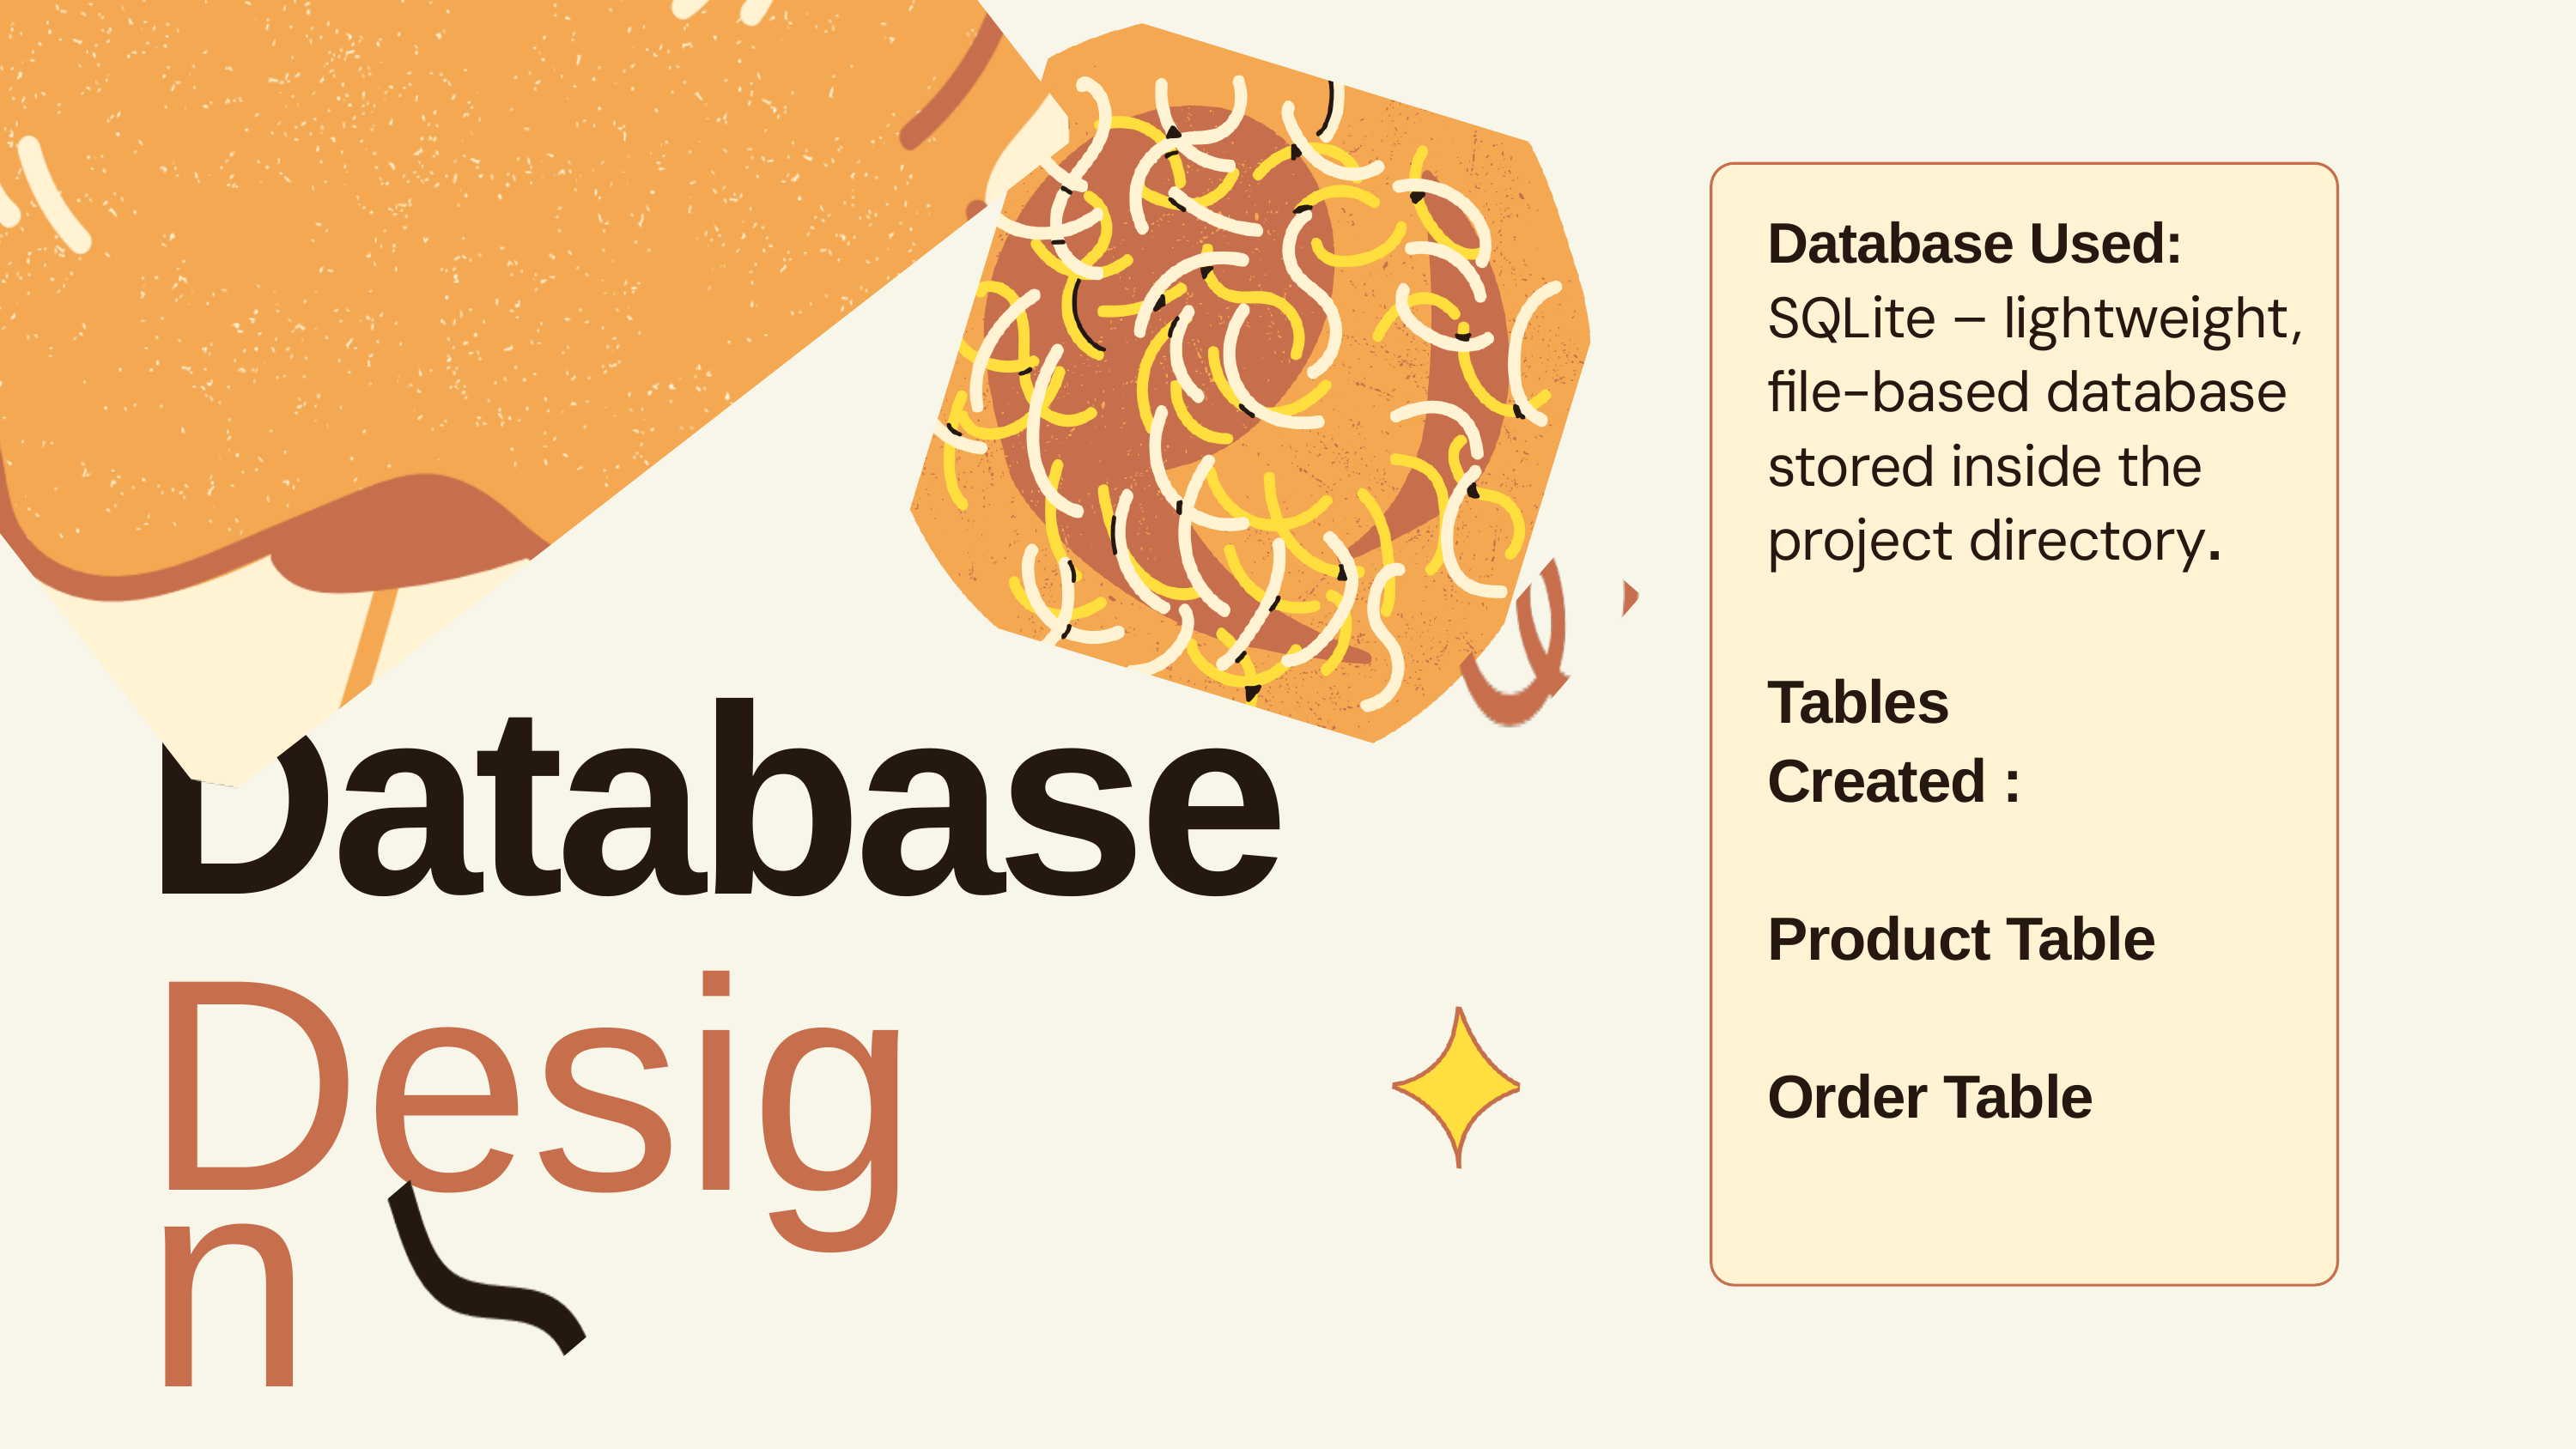

Database Used:
SQLite – lightweight, file-based database stored inside the project directory.

Tables Created :

Product Table

Order Table

Database

Design